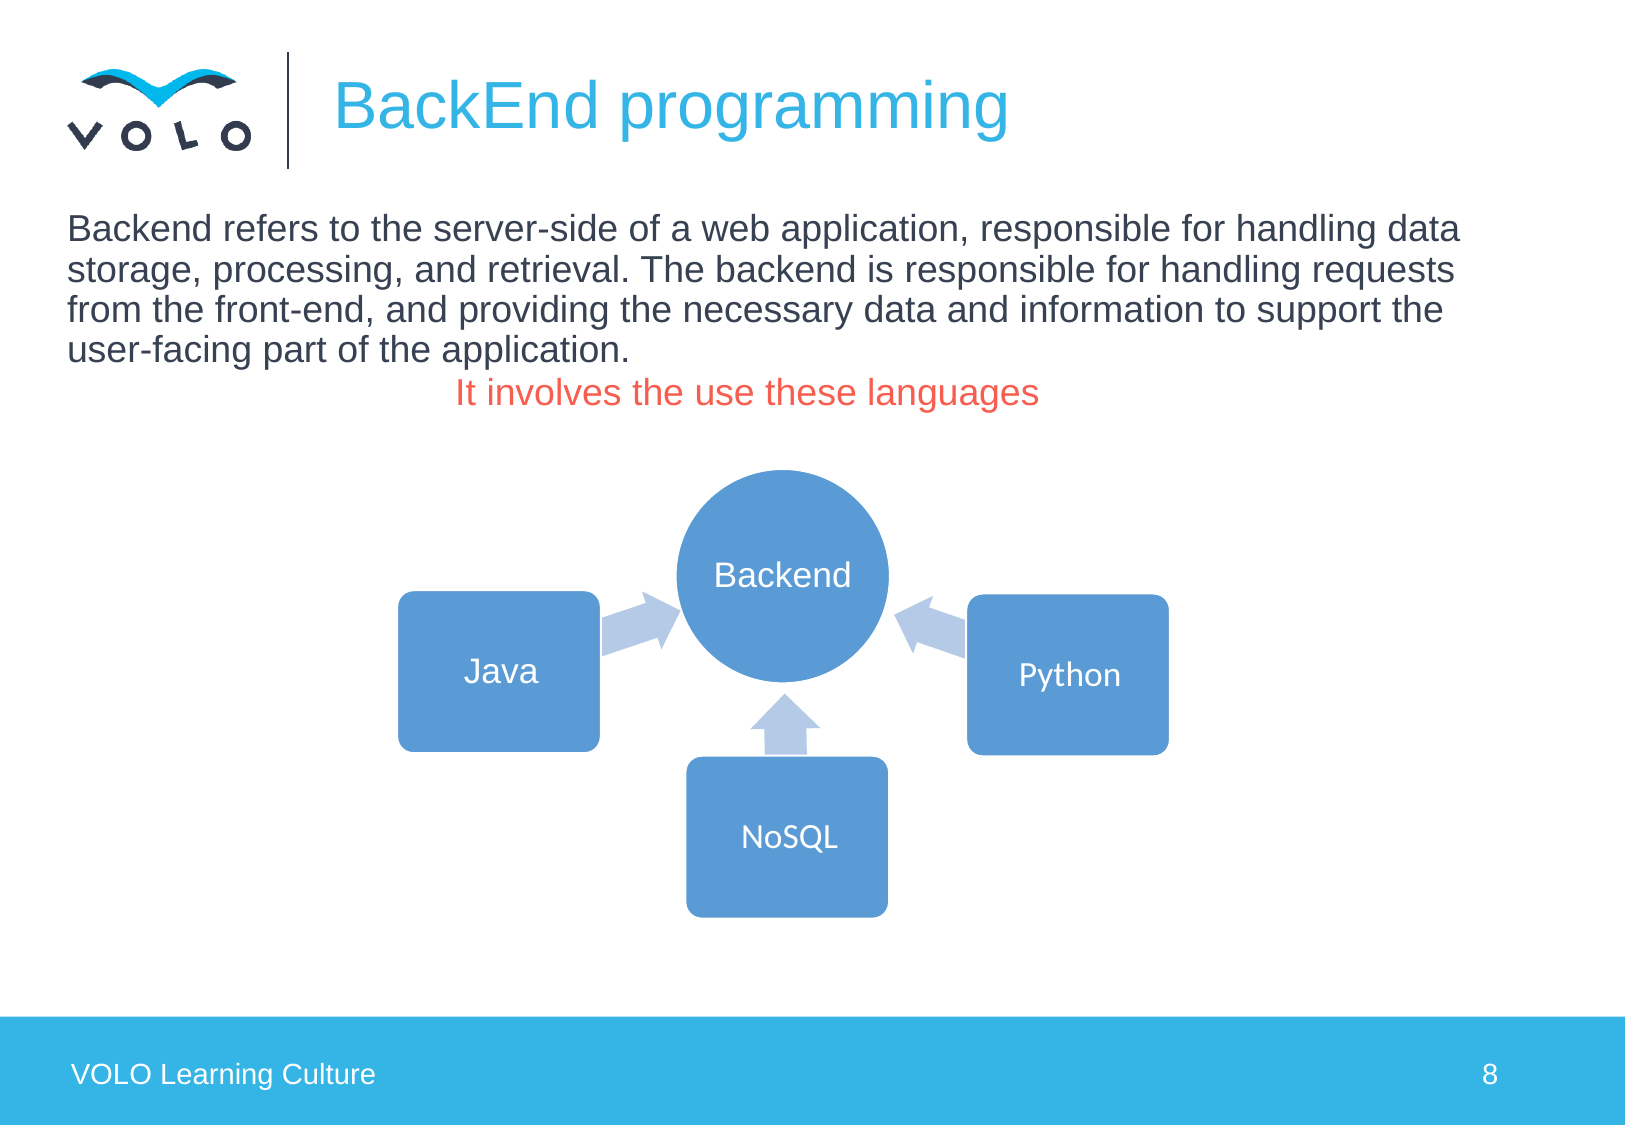

# BackEnd programming
Backend refers to the server-side of a web application, responsible for handling data storage, processing, and retrieval. The backend is responsible for handling requests from the front-end, and providing the necessary data and information to support the user-facing part of the application.
It involves the use these languages
Backend
Java
NoSQL
Python
VOLO Learning Culture
8